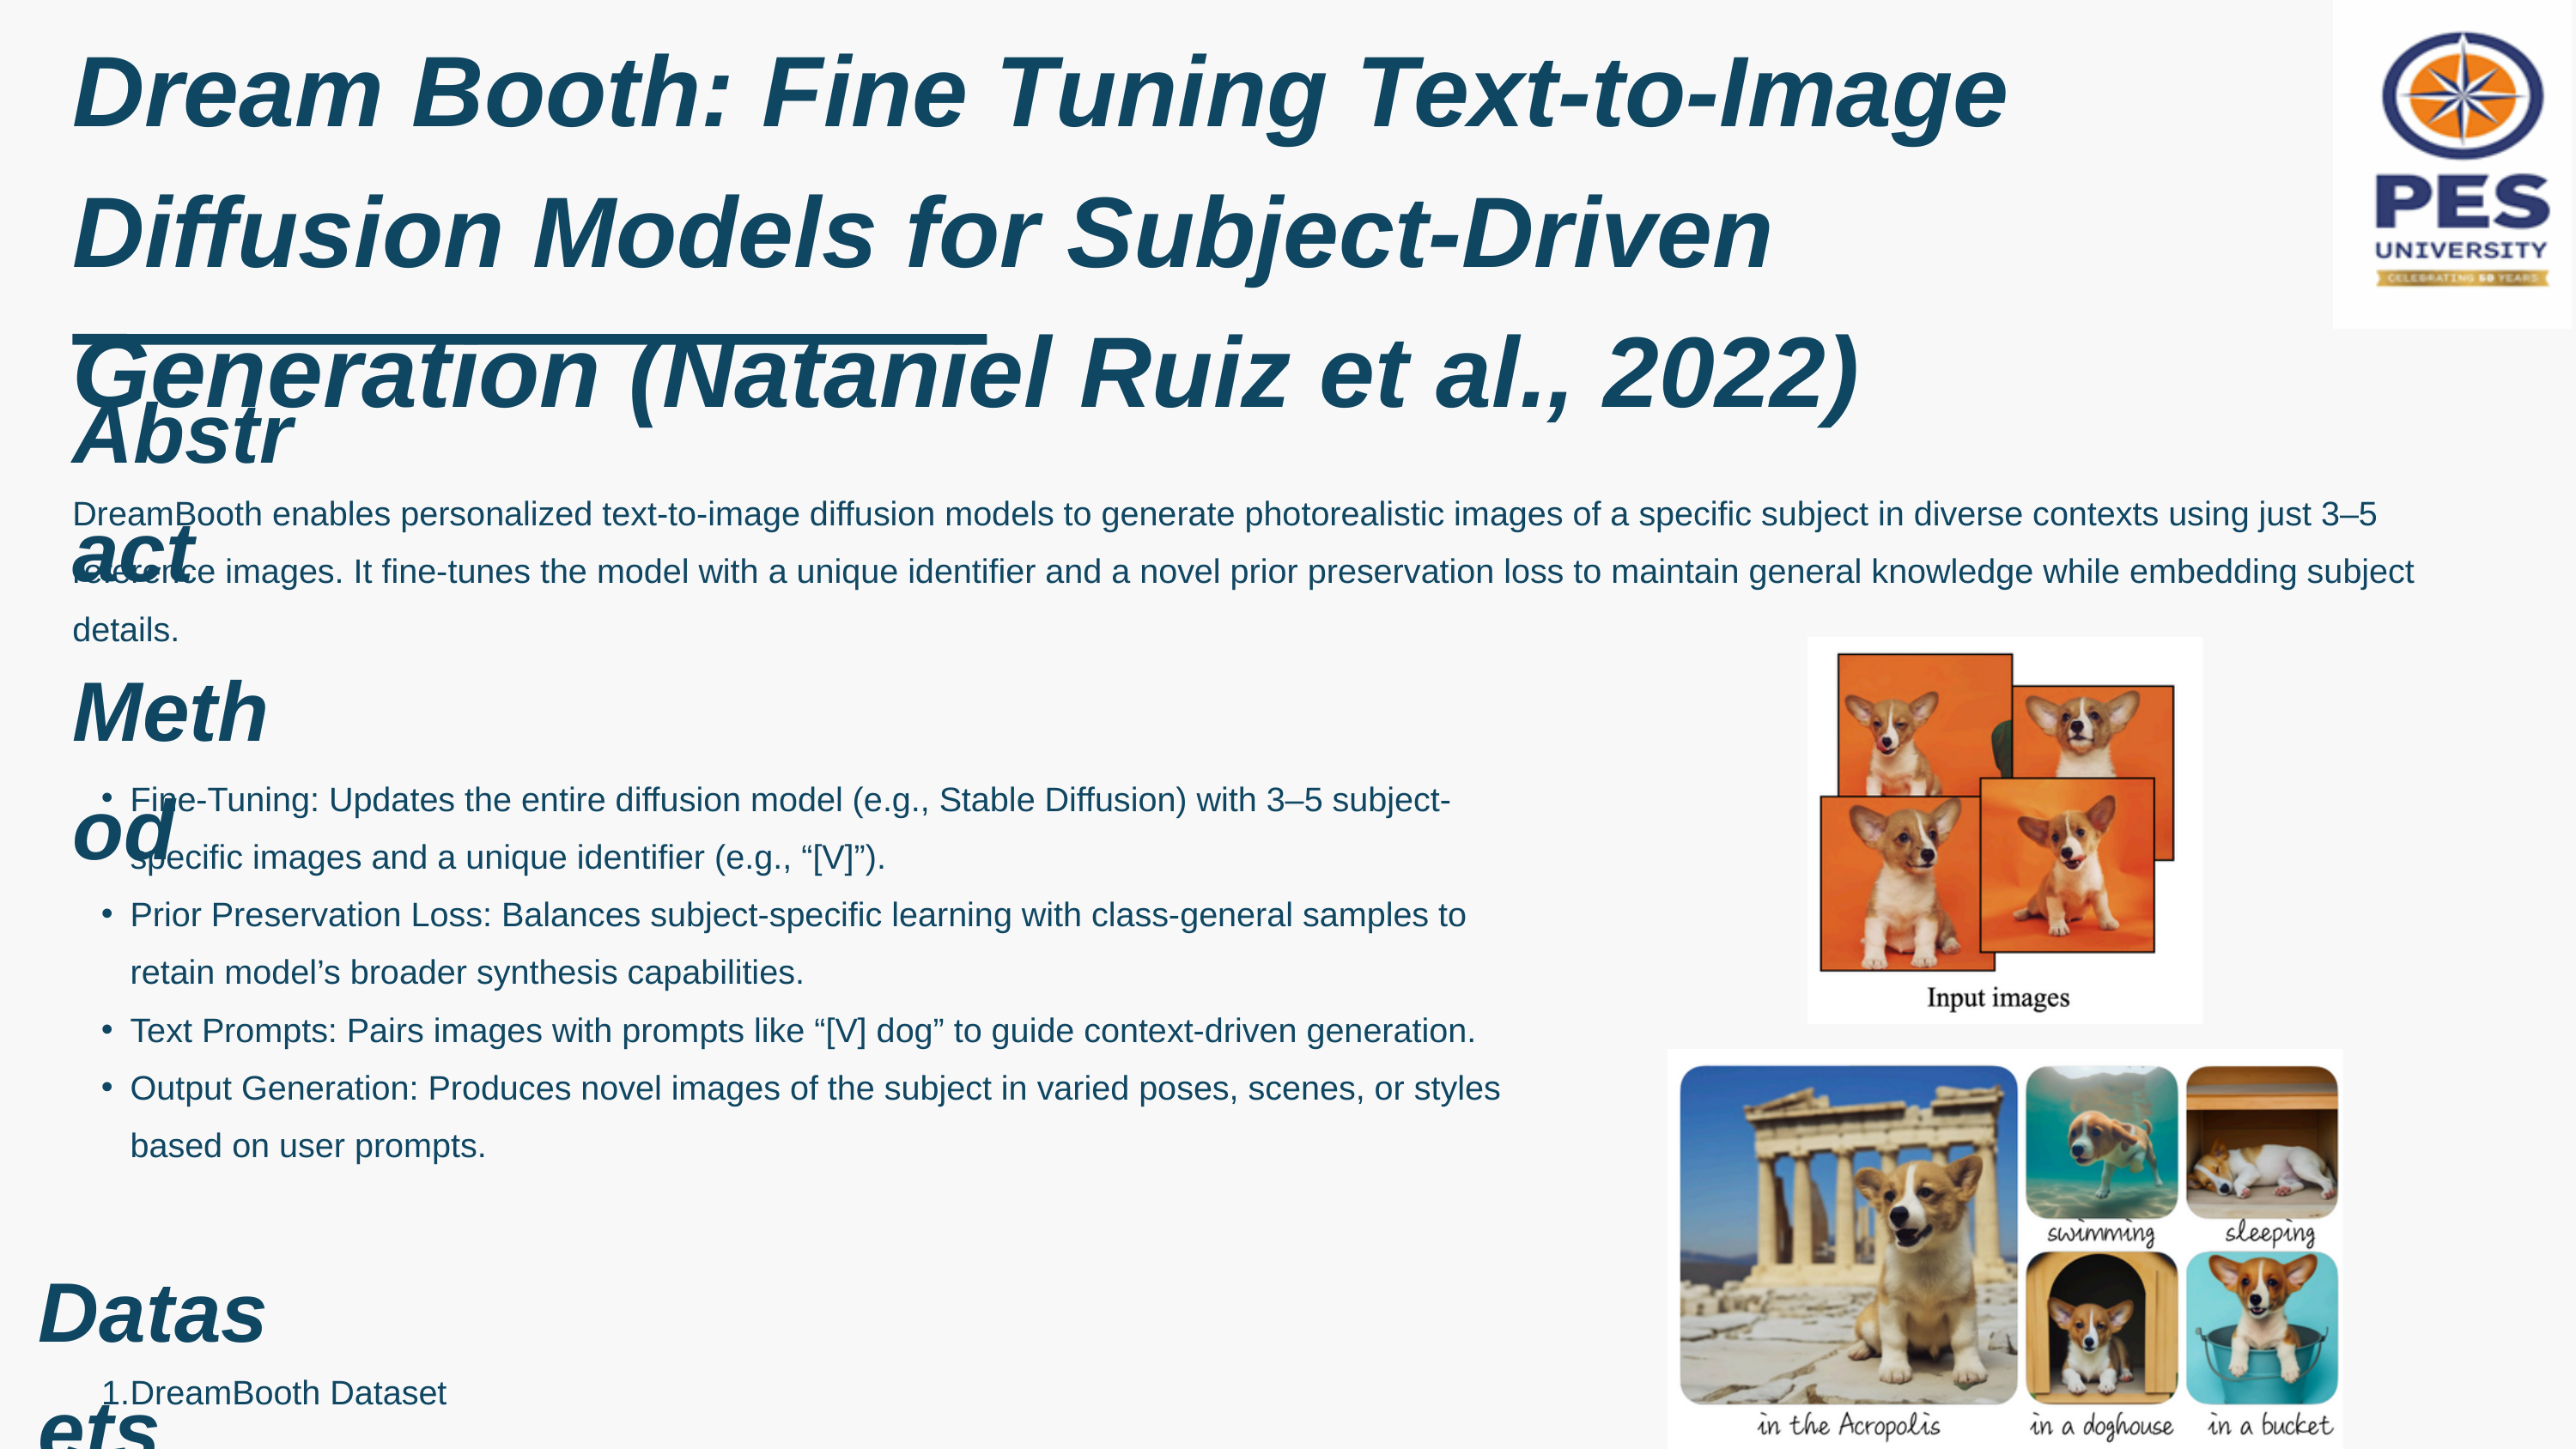

Dream Booth: Fine Tuning Text-to-Image Diffusion Models for Subject-Driven Generation (Nataniel Ruiz et al., 2022)

Abstract
DreamBooth enables personalized text-to-image diffusion models to generate photorealistic images of a specific subject in diverse contexts using just 3–5 reference images. It fine-tunes the model with a unique identifier and a novel prior preservation loss to maintain general knowledge while embedding subject details.

Method

Fine-Tuning: Updates the entire diffusion model (e.g., Stable Diffusion) with 3–5 subject-specific images and a unique identifier (e.g., “[V]”).
Prior Preservation Loss: Balances subject-specific learning with class-general samples to retain model’s broader synthesis capabilities.
Text Prompts: Pairs images with prompts like “[V] dog” to guide context-driven generation.
Output Generation: Produces novel images of the subject in varied poses, scenes, or styles based on user prompts.

Datasets
DreamBooth Dataset